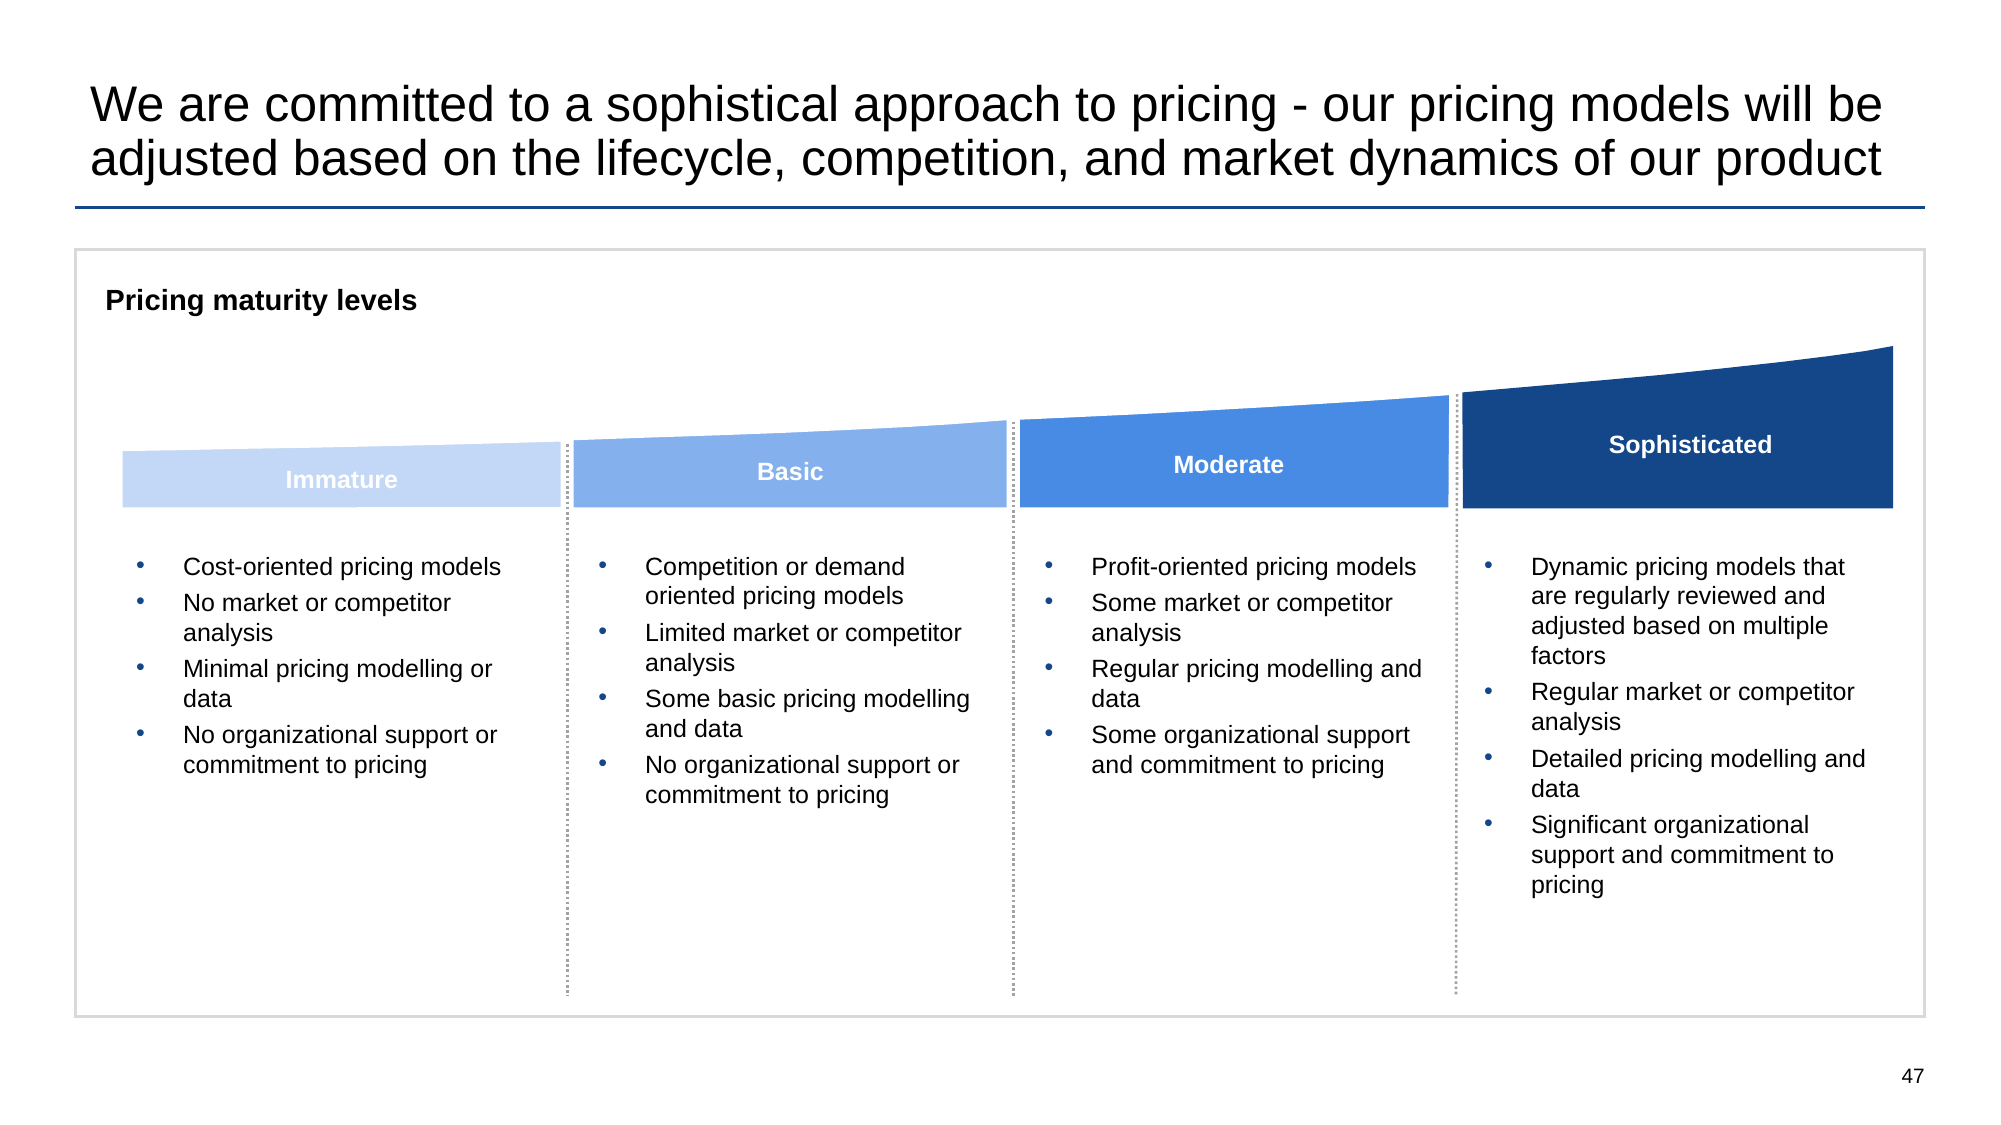

# We are committed to a sophistical approach to pricing - our pricing models will be adjusted based on the lifecycle, competition, and market dynamics of our product

Pricing maturity levels

Sophisticated

Moderate
Basic
Immature
Cost-oriented pricing models
No market or competitor analysis
Minimal pricing modelling or data
No organizational support or commitment to pricing

Competition or demand oriented pricing models
Limited market or competitor analysis
Some basic pricing modelling and data
No organizational support or commitment to pricing

Profit-oriented pricing models
Some market or competitor analysis
Regular pricing modelling and data
Some organizational support and commitment to pricing

Dynamic pricing models that are regularly reviewed and adjusted based on multiple factors
Regular market or competitor analysis
Detailed pricing modelling and data
Significant organizational support and commitment to pricing